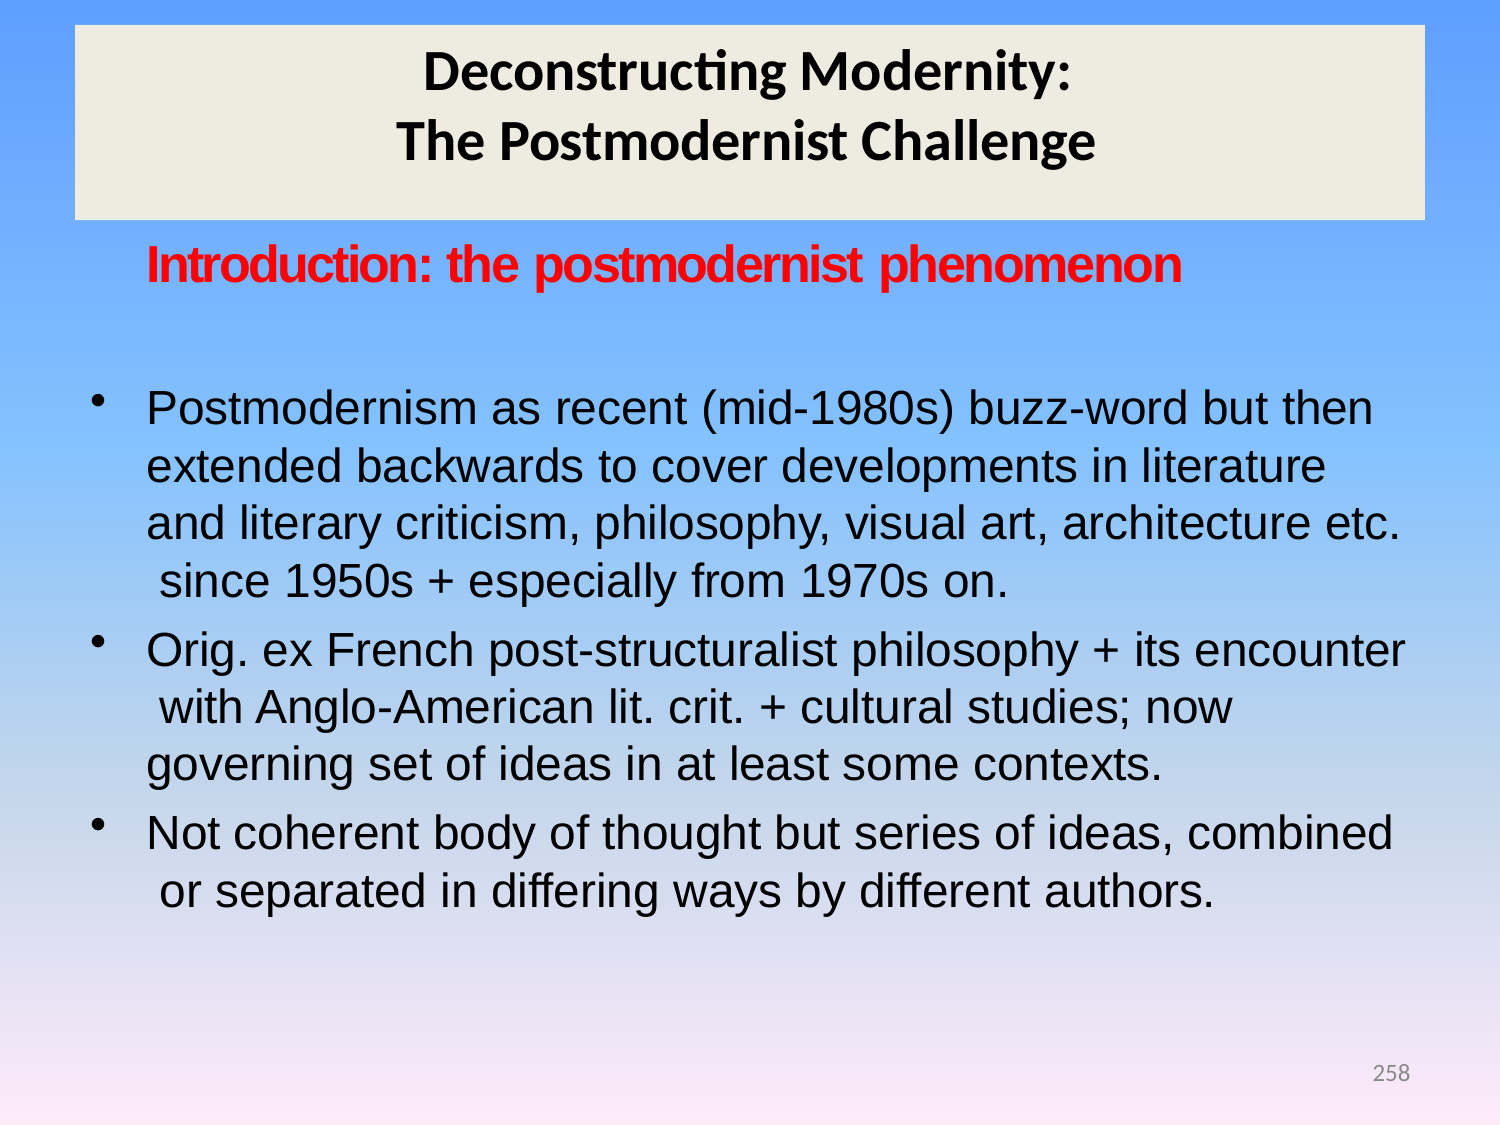

# Deconstructing Modernity:  The Postmodernist Challenge
Introduction: the postmodernist phenomenon

Postmodernism as recent (mid-1980s) buzz-word but then  extended backwards to cover developments in literature  and literary criticism, philosophy, visual art, architecture etc.  since 1950s + especially from 1970s on.
Orig. ex French post-structuralist philosophy + its encounter  with Anglo-American lit. crit. + cultural studies; now  governing set of ideas in at least some contexts.
Not coherent body of thought but series of ideas, combined  or separated in differing ways by different authors.
258